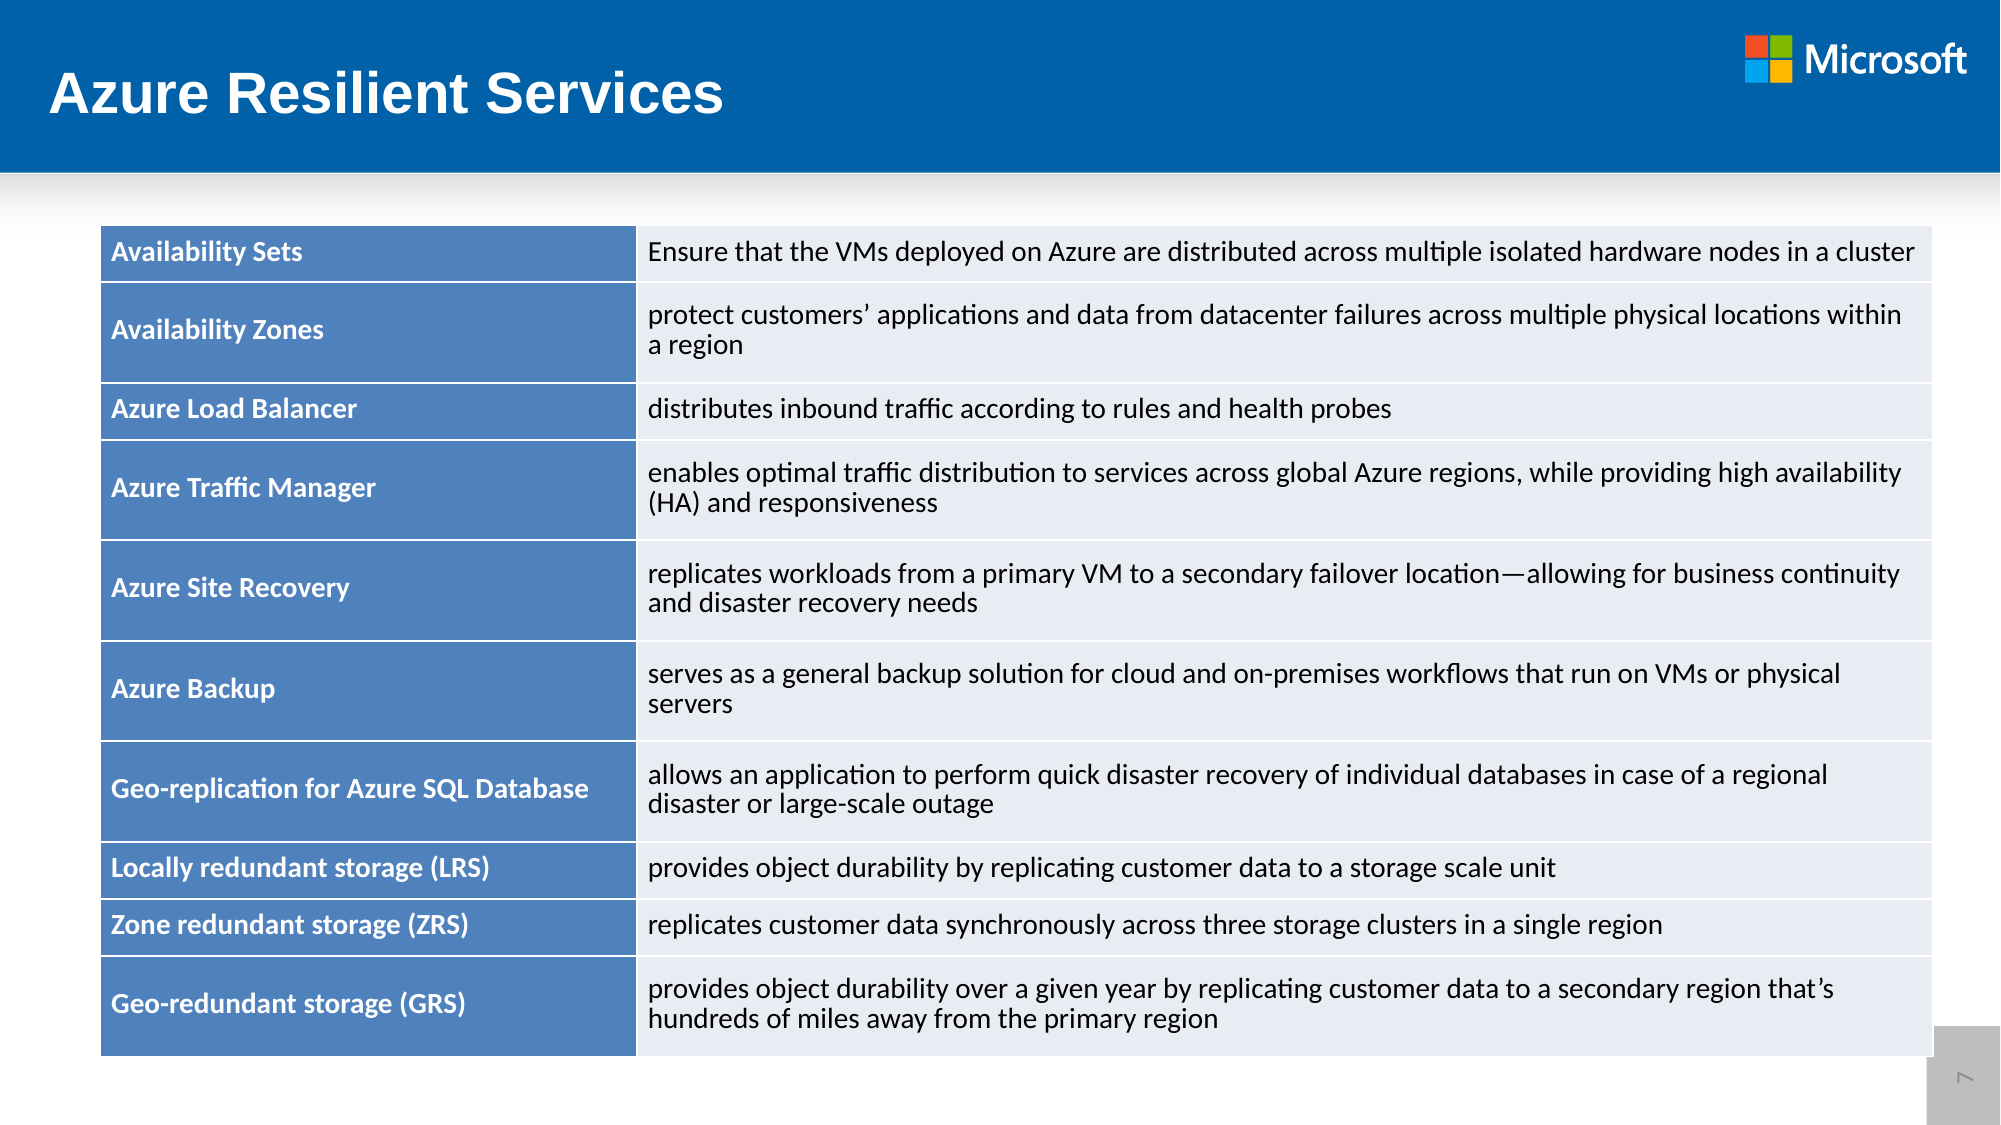

# Azure Resilient Services
| Availability Sets | Ensure that the VMs deployed on Azure are distributed across multiple isolated hardware nodes in a cluster |
| --- | --- |
| Availability Zones | protect customers’ applications and data from datacenter failures across multiple physical locations within a region |
| Azure Load Balancer | distributes inbound traffic according to rules and health probes |
| Azure Traffic Manager | enables optimal traffic distribution to services across global Azure regions, while providing high availability (HA) and responsiveness |
| Azure Site Recovery | replicates workloads from a primary VM to a secondary failover location—allowing for business continuity and disaster recovery needs |
| Azure Backup | serves as a general backup solution for cloud and on-premises workflows that run on VMs or physical servers |
| Geo-replication for Azure SQL Database | allows an application to perform quick disaster recovery of individual databases in case of a regional disaster or large-scale outage |
| Locally redundant storage (LRS) | provides object durability by replicating customer data to a storage scale unit |
| Zone redundant storage (ZRS) | replicates customer data synchronously across three storage clusters in a single region |
| Geo-redundant storage (GRS) | provides object durability over a given year by replicating customer data to a secondary region that’s hundreds of miles away from the primary region |